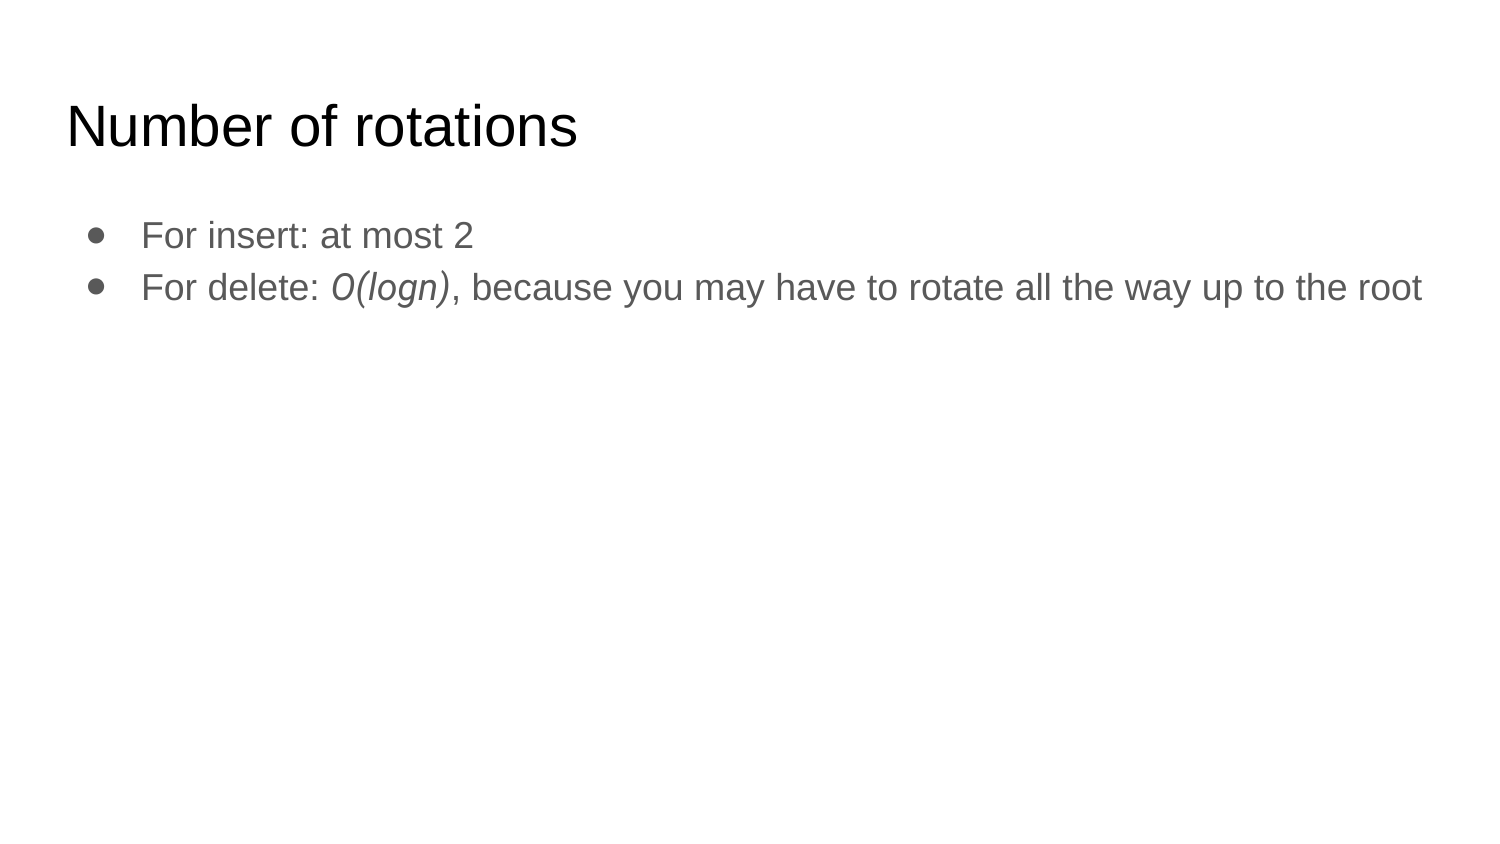

# Number of rotations
For insert: at most 2
For delete: O(logn), because you may have to rotate all the way up to the root